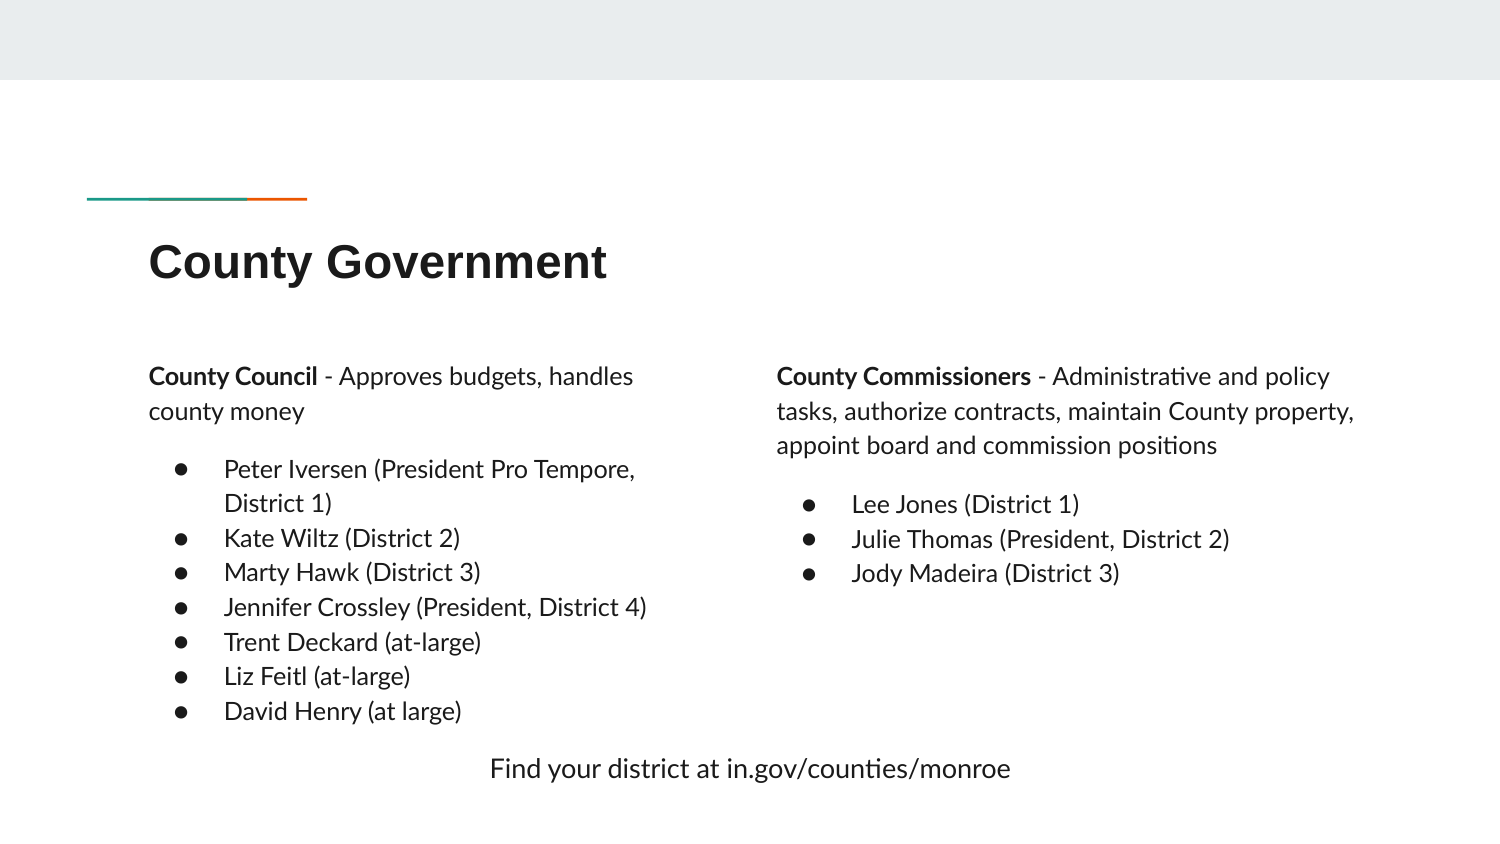

# County Government
County Council - Approves budgets, handles county money
Peter Iversen (President Pro Tempore, District 1)
Kate Wiltz (District 2)
Marty Hawk (District 3)
Jennifer Crossley (President, District 4)
Trent Deckard (at-large)
Liz Feitl (at-large)
David Henry (at large)

County Commissioners - Administrative and policy tasks, authorize contracts, maintain County property, appoint board and commission positions
Lee Jones (District 1)
Julie Thomas (President, District 2)
Jody Madeira (District 3)
Find your district at in.gov/counties/monroe